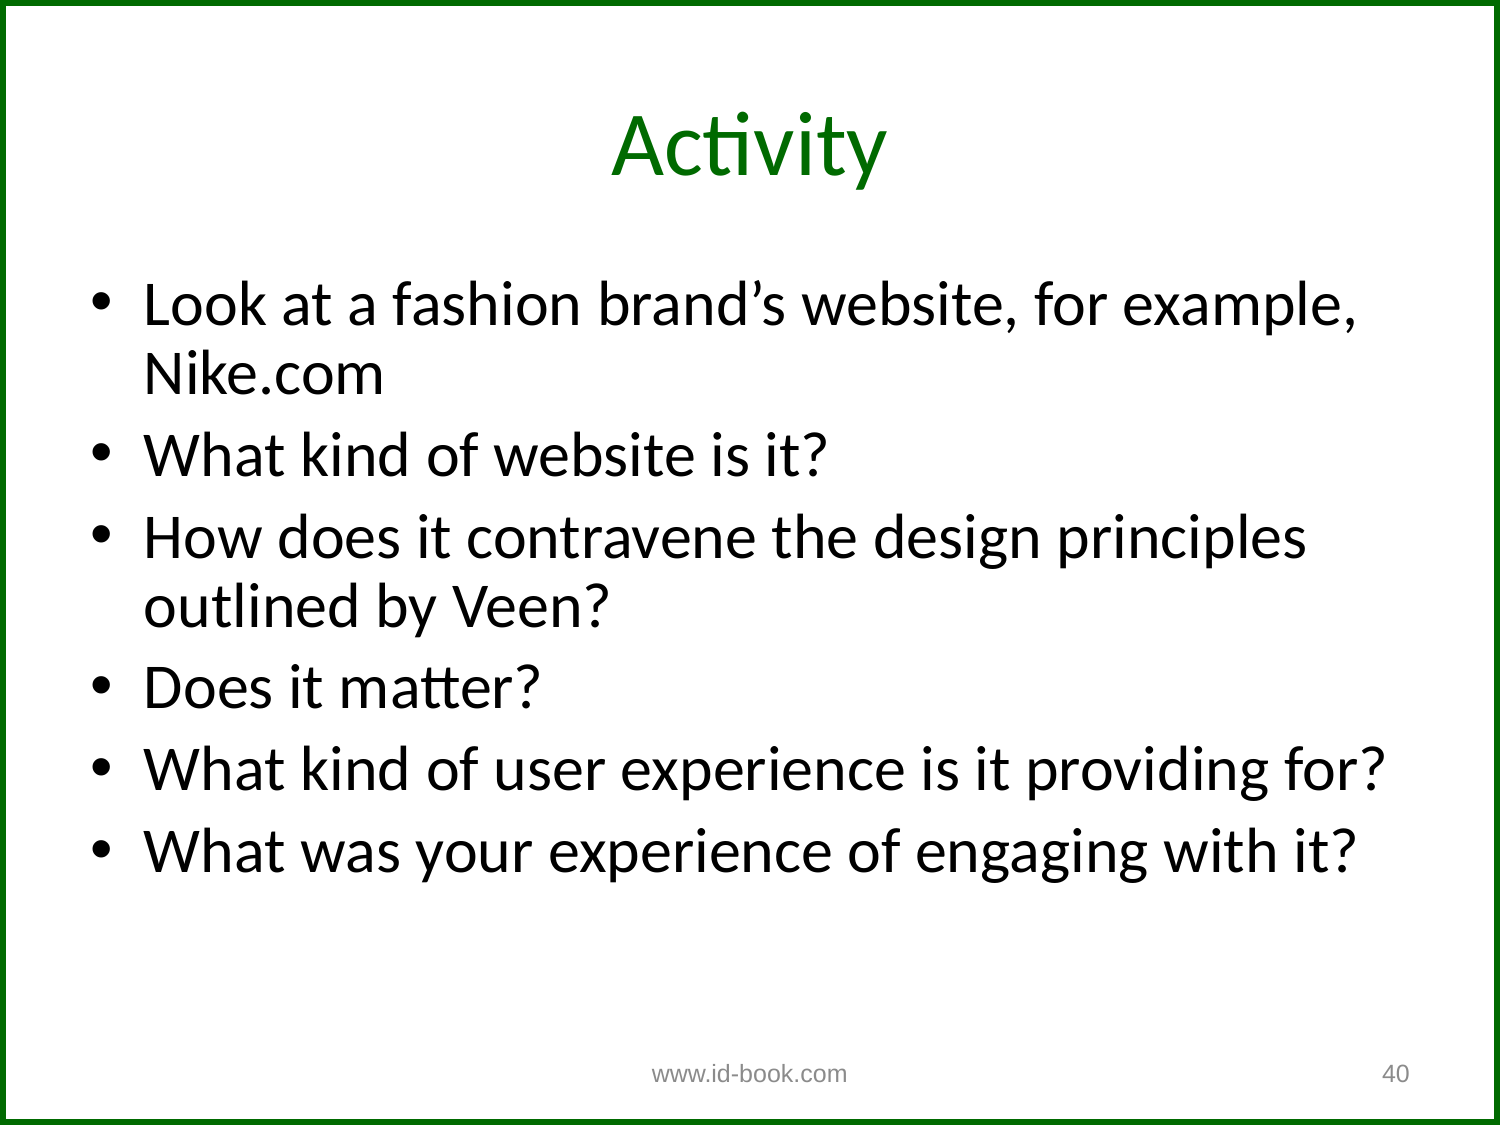

Activity
Look at a fashion brand’s website, for example, Nike.com
What kind of website is it?
How does it contravene the design principles outlined by Veen?
Does it matter?
What kind of user experience is it providing for?
What was your experience of engaging with it?
www.id-book.com
40